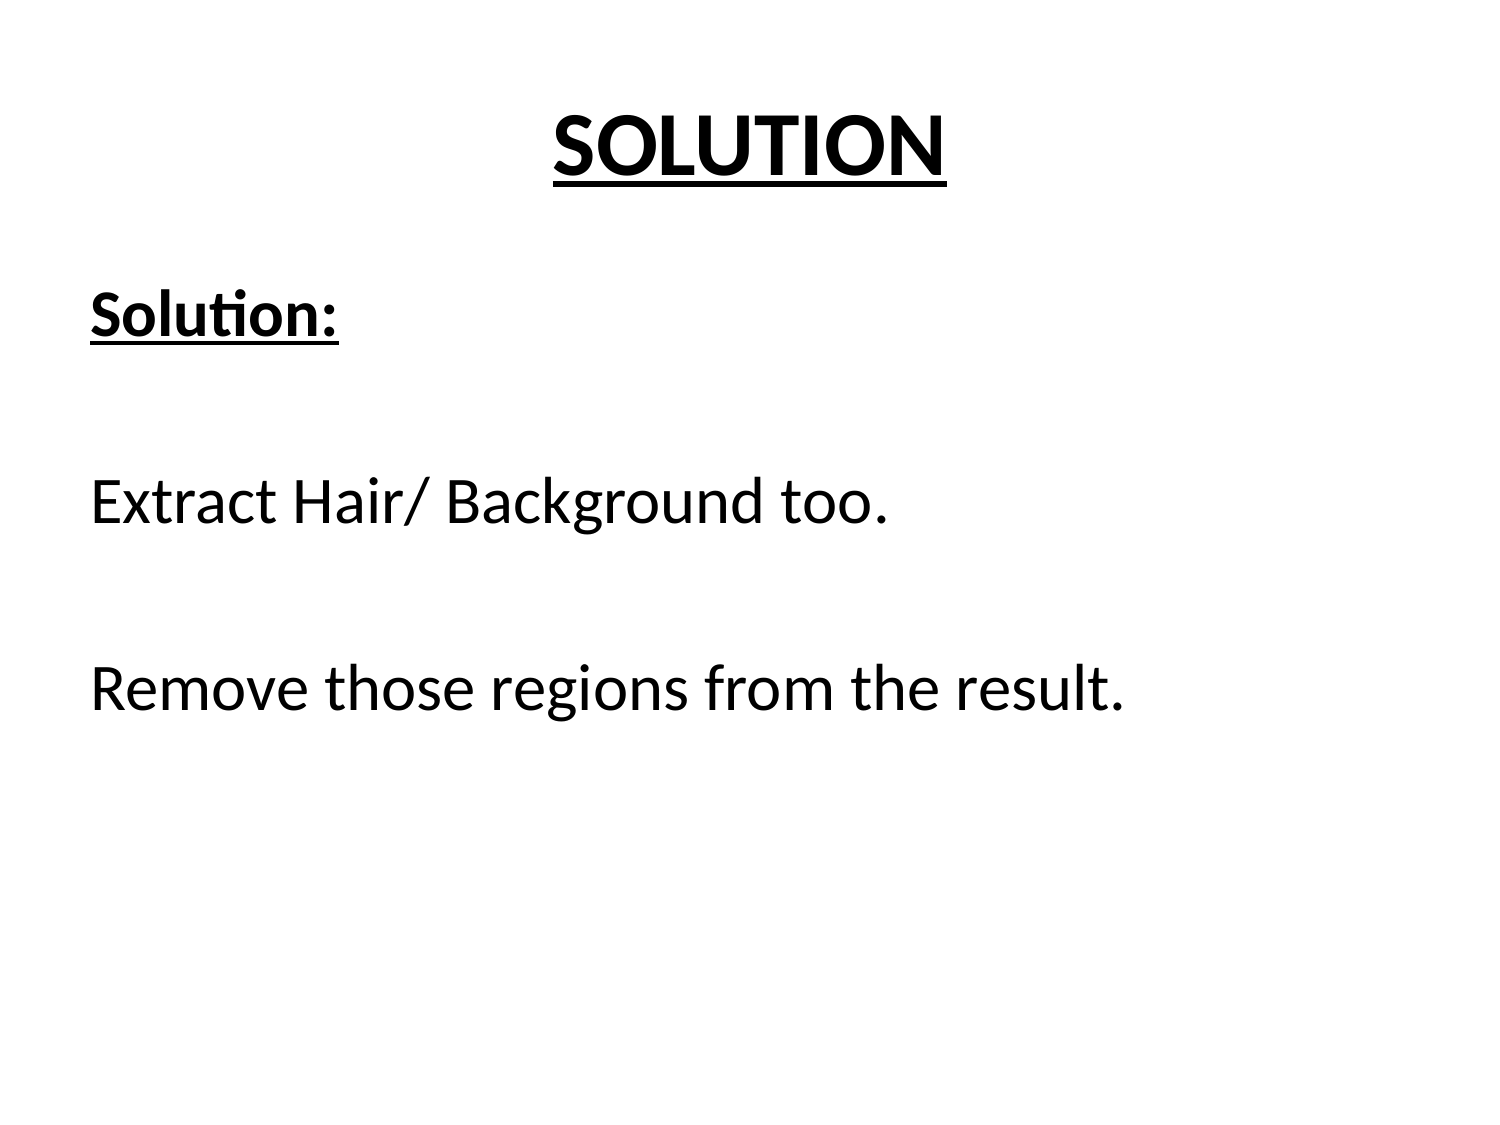

# SOLUTION
Solution:

Extract Hair/ Background too.

Remove those regions from the result.